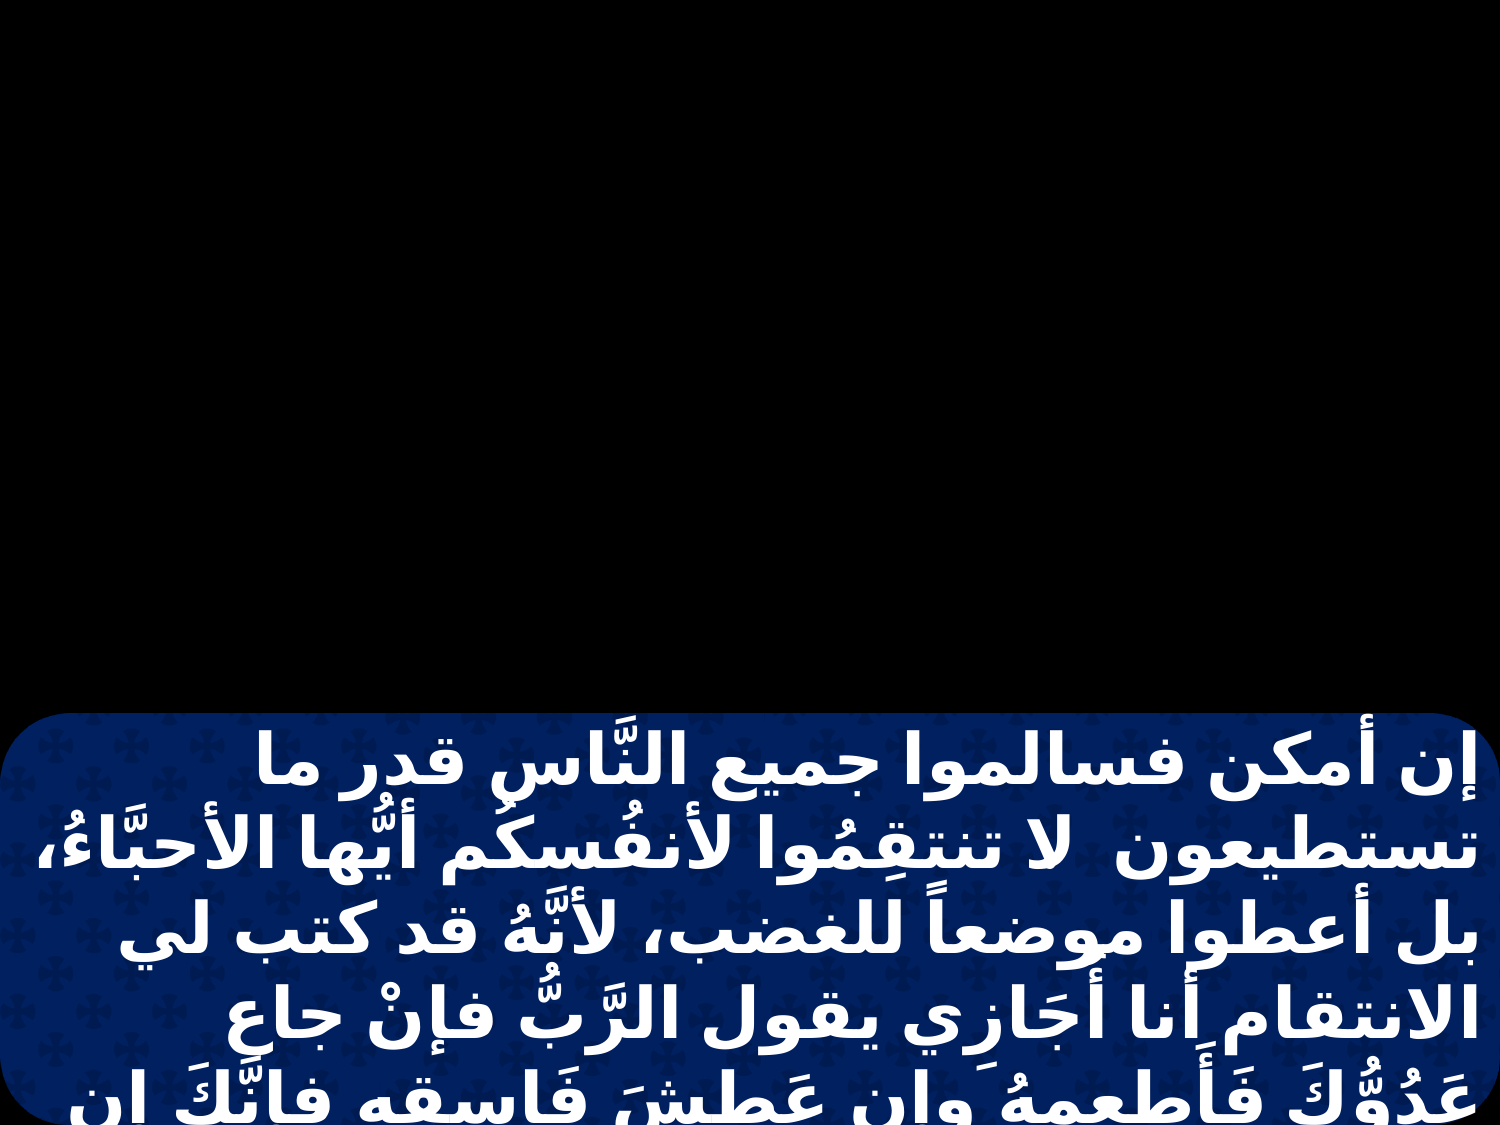

إن أمكن فسالموا جميع النَّاس قدر ما تستطيعون. لا تنتقِمُوا لأنفُسكُم أيُّها الأحبَّاءُ، بل أعطوا موضعاً للغضب، لأنَّهُ قد كتب لي الانتقام أنا أُجَازِي يقول الرَّبُّ فإنْ جاع عَدُوُّكَ فَأَطعِمهُ وإن عَطِشَ فَاسِقِه فإنَّكَ إن فعلت هذا تجمع على هامته جَمْرَ نارٍ لا يَغْلِبَنَّكَ الشَّرُّ بل اغلب الشَّرُّ بِالخَيرِ.